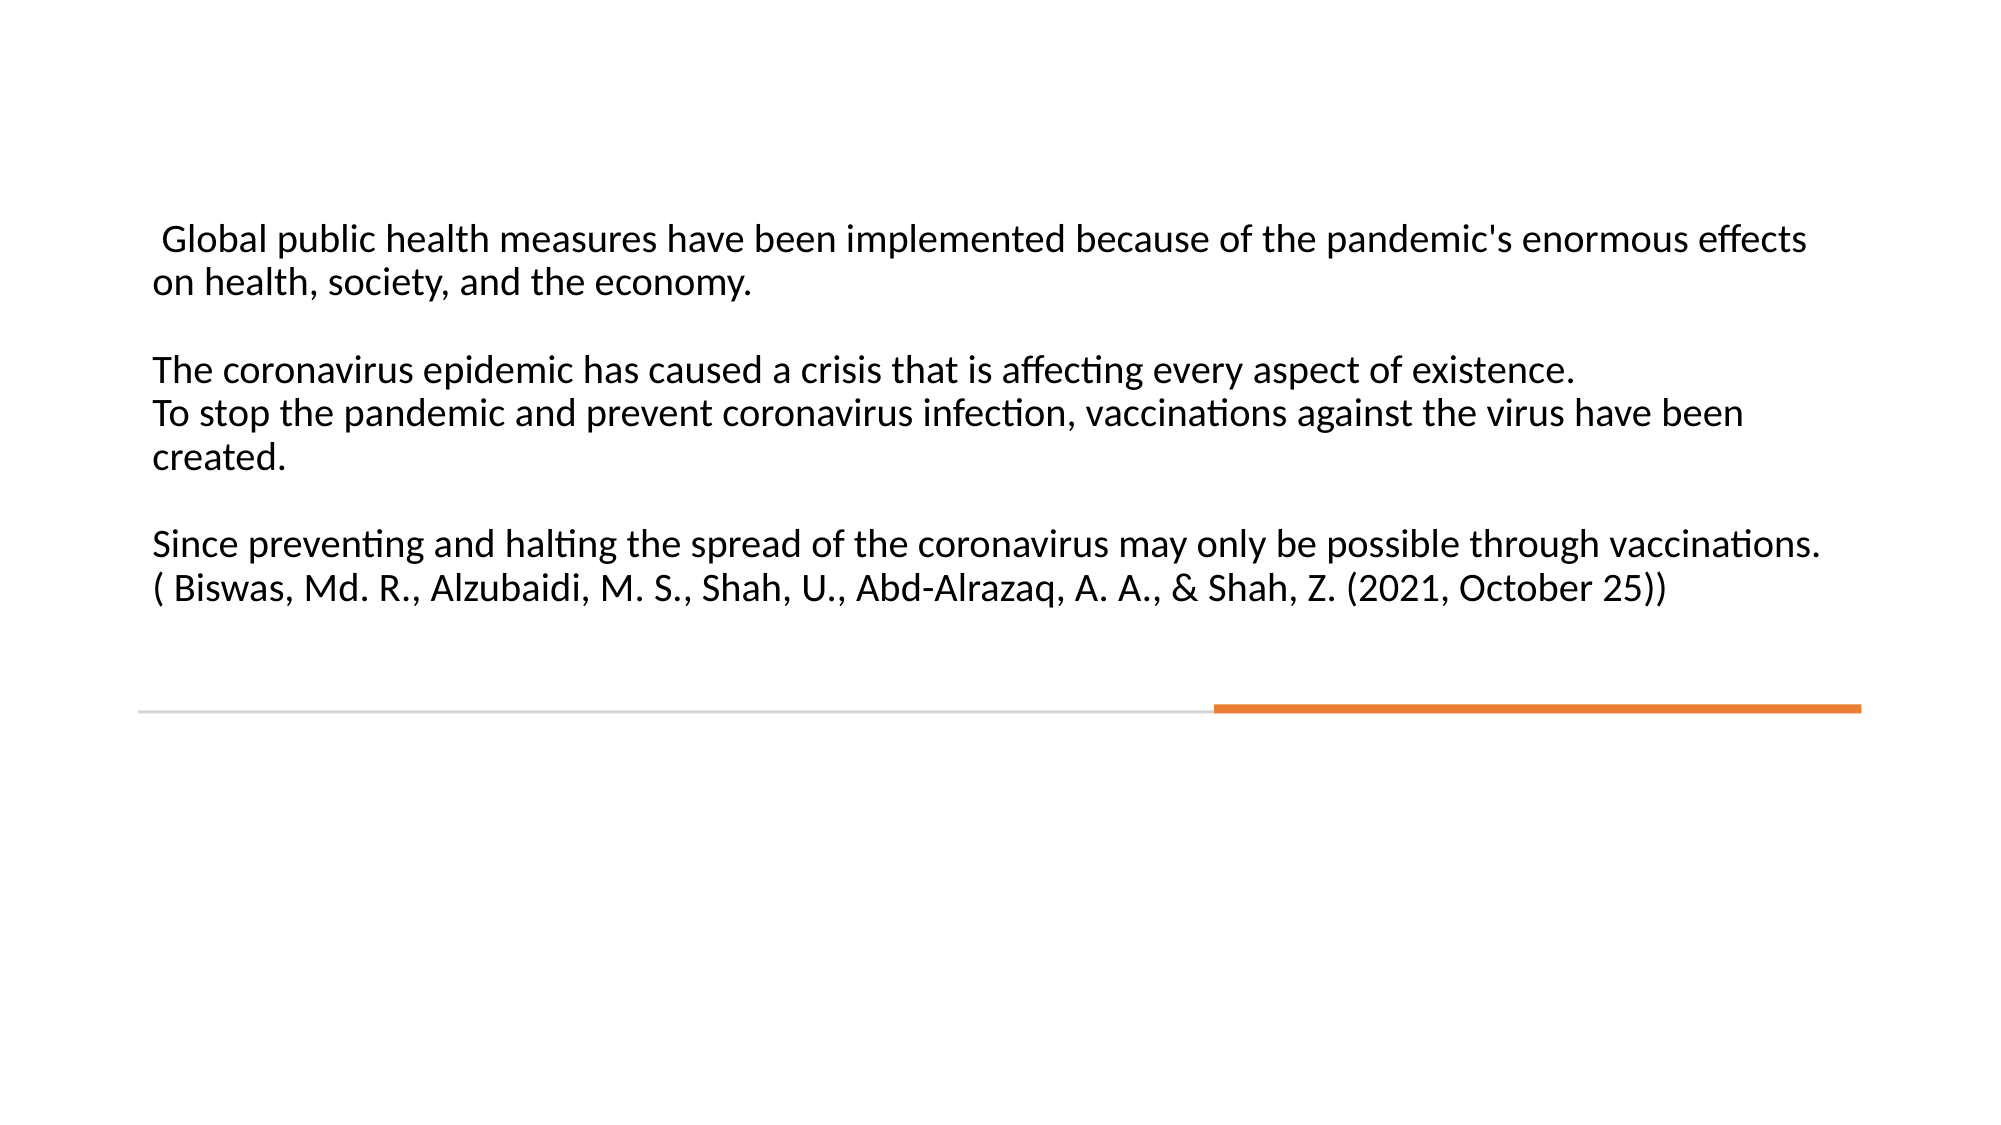

# Global public health measures have been implemented because of the pandemic's enormous effects on health, society, and the economy. The coronavirus epidemic has caused a crisis that is affecting every aspect of existence. To stop the pandemic and prevent coronavirus infection, vaccinations against the virus have been created. Since preventing and halting the spread of the coronavirus may only be possible through vaccinations.( Biswas, Md. R., Alzubaidi, M. S., Shah, U., Abd-Alrazaq, A. A., & Shah, Z. (2021, October 25))